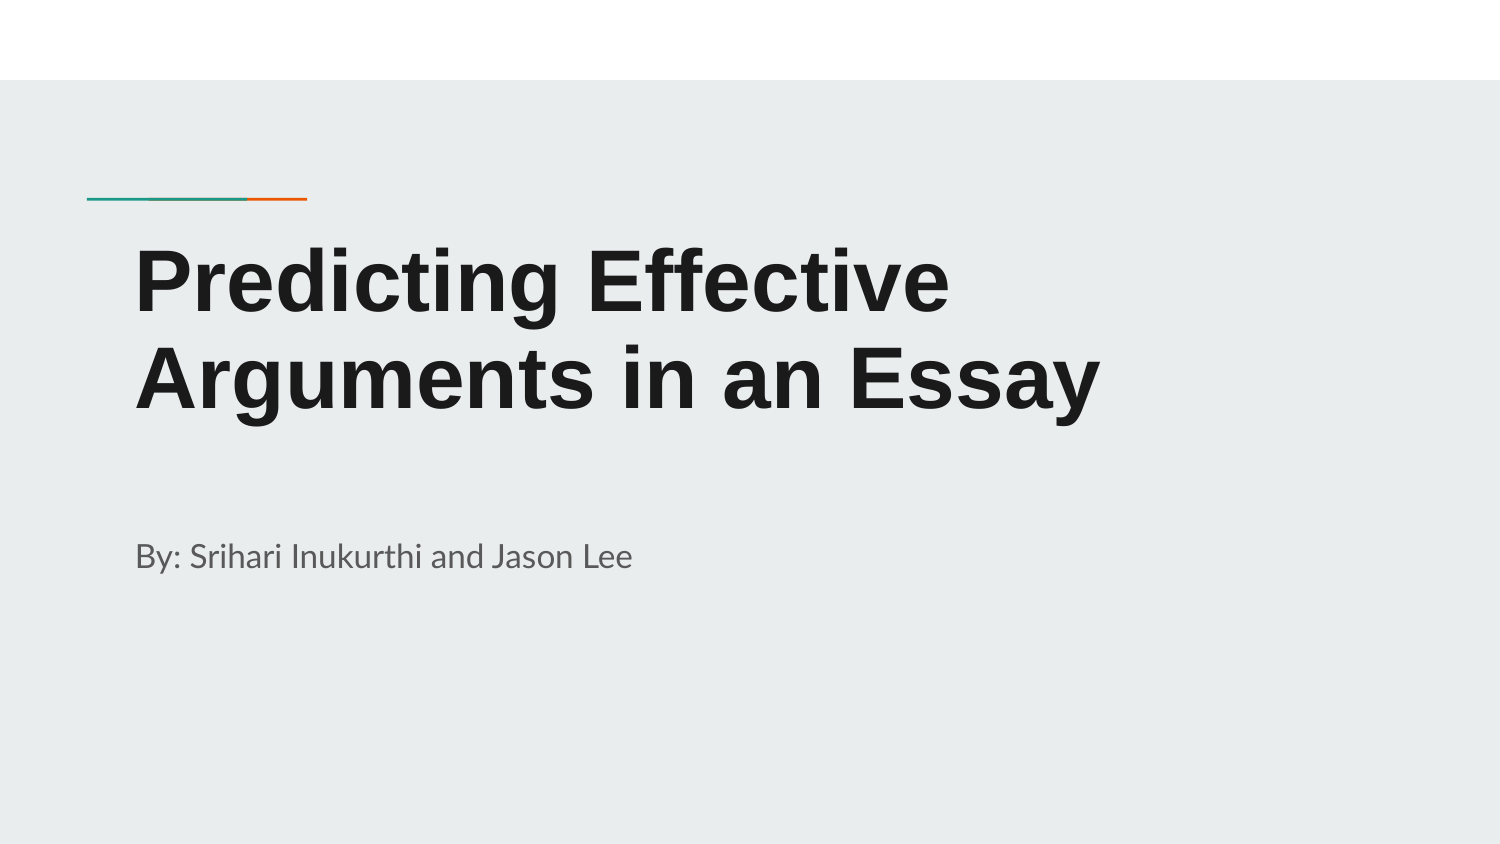

# Predicting Effective Arguments in an Essay
By: Srihari Inukurthi and Jason Lee